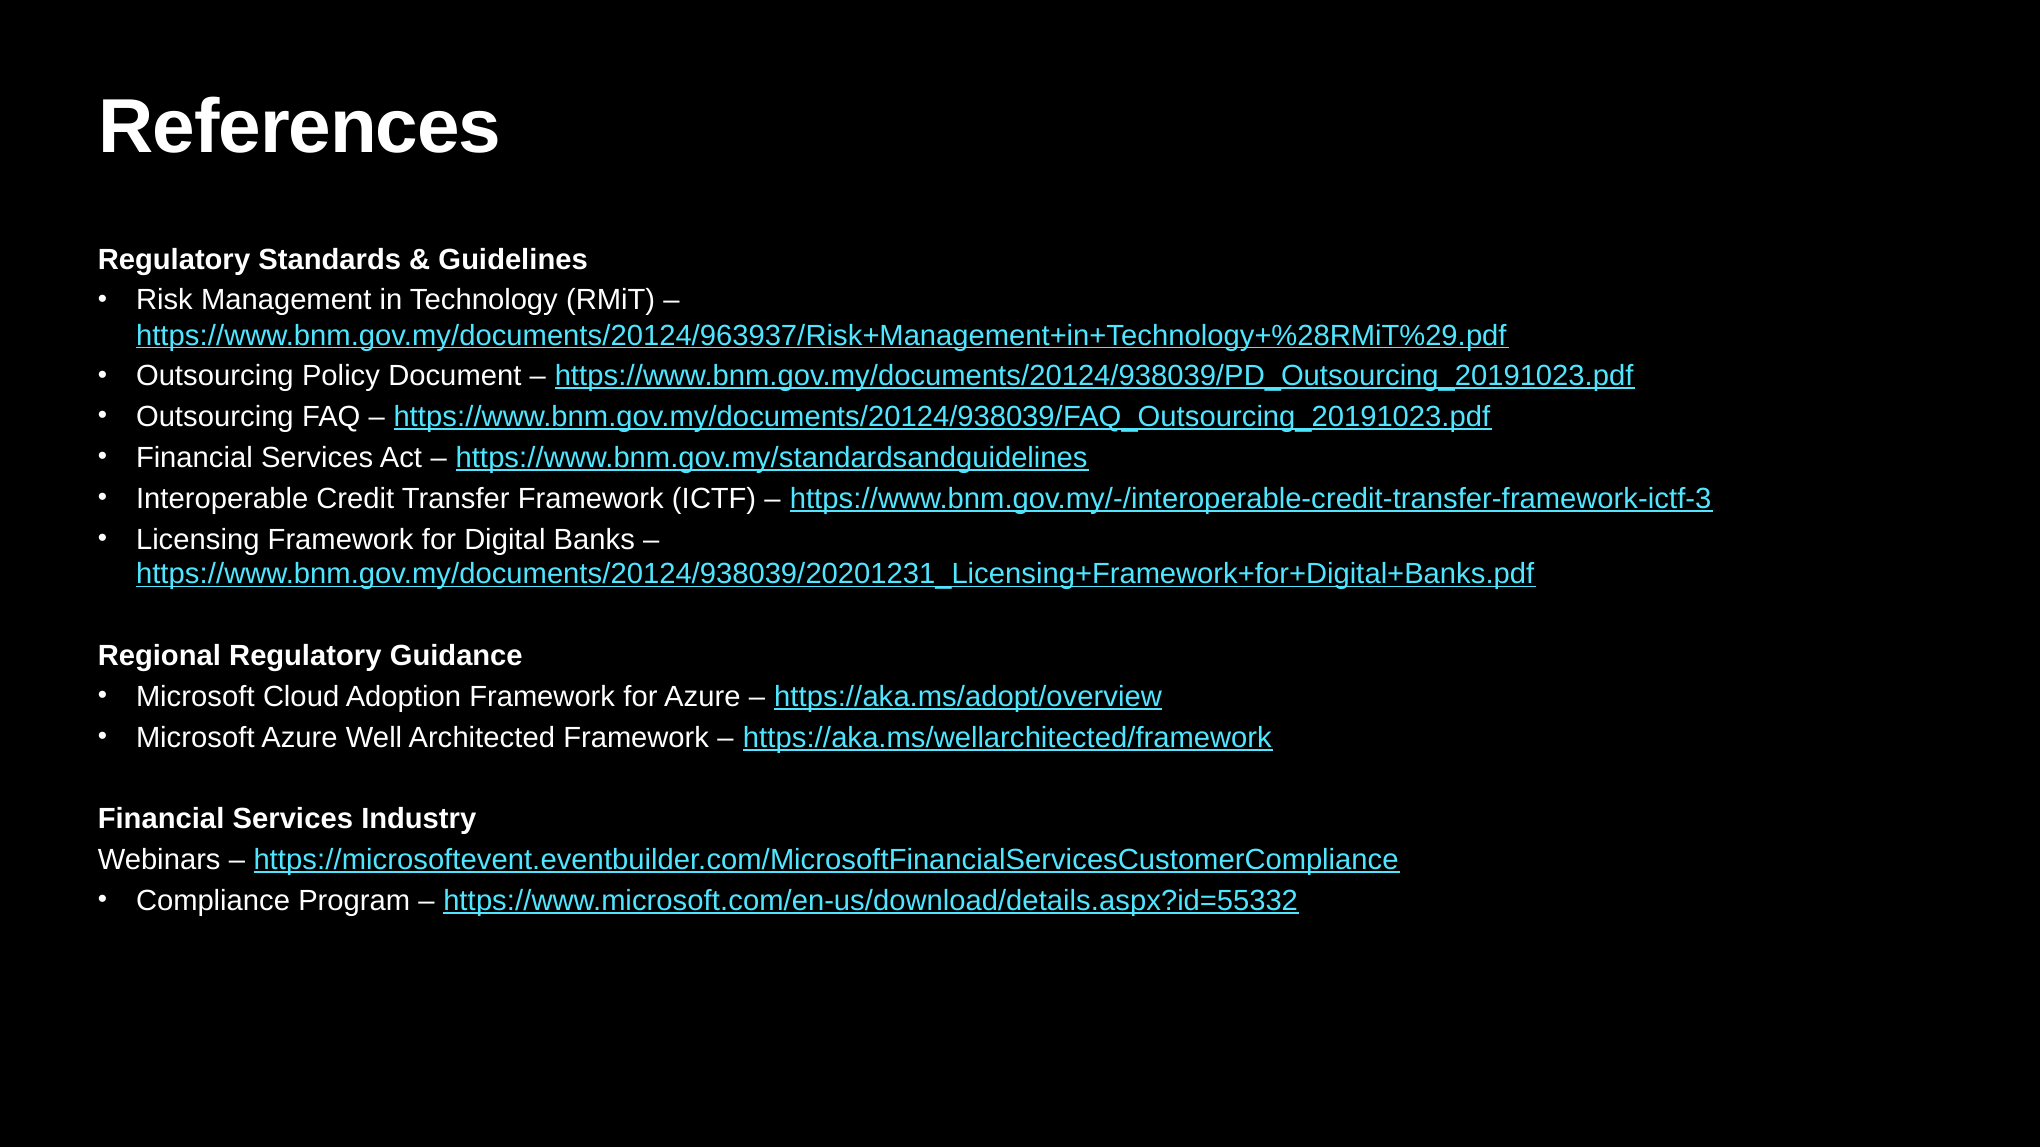

# References
Regulatory Standards & Guidelines
Risk Management in Technology (RMiT) – https://www.bnm.gov.my/documents/20124/963937/Risk+Management+in+Technology+%28RMiT%29.pdf
Outsourcing Policy Document – https://www.bnm.gov.my/documents/20124/938039/PD_Outsourcing_20191023.pdf
Outsourcing FAQ – https://www.bnm.gov.my/documents/20124/938039/FAQ_Outsourcing_20191023.pdf
Financial Services Act – https://www.bnm.gov.my/standardsandguidelines
Interoperable Credit Transfer Framework (ICTF) – https://www.bnm.gov.my/-/interoperable-credit-transfer-framework-ictf-3
Licensing Framework for Digital Banks – https://www.bnm.gov.my/documents/20124/938039/20201231_Licensing+Framework+for+Digital+Banks.pdf

Regional Regulatory Guidance
Microsoft Cloud Adoption Framework for Azure – https://aka.ms/adopt/overview
Microsoft Azure Well Architected Framework – https://aka.ms/wellarchitected/framework

Financial Services Industry
Webinars – https://microsoftevent.eventbuilder.com/MicrosoftFinancialServicesCustomerCompliance
Compliance Program – https://www.microsoft.com/en-us/download/details.aspx?id=55332